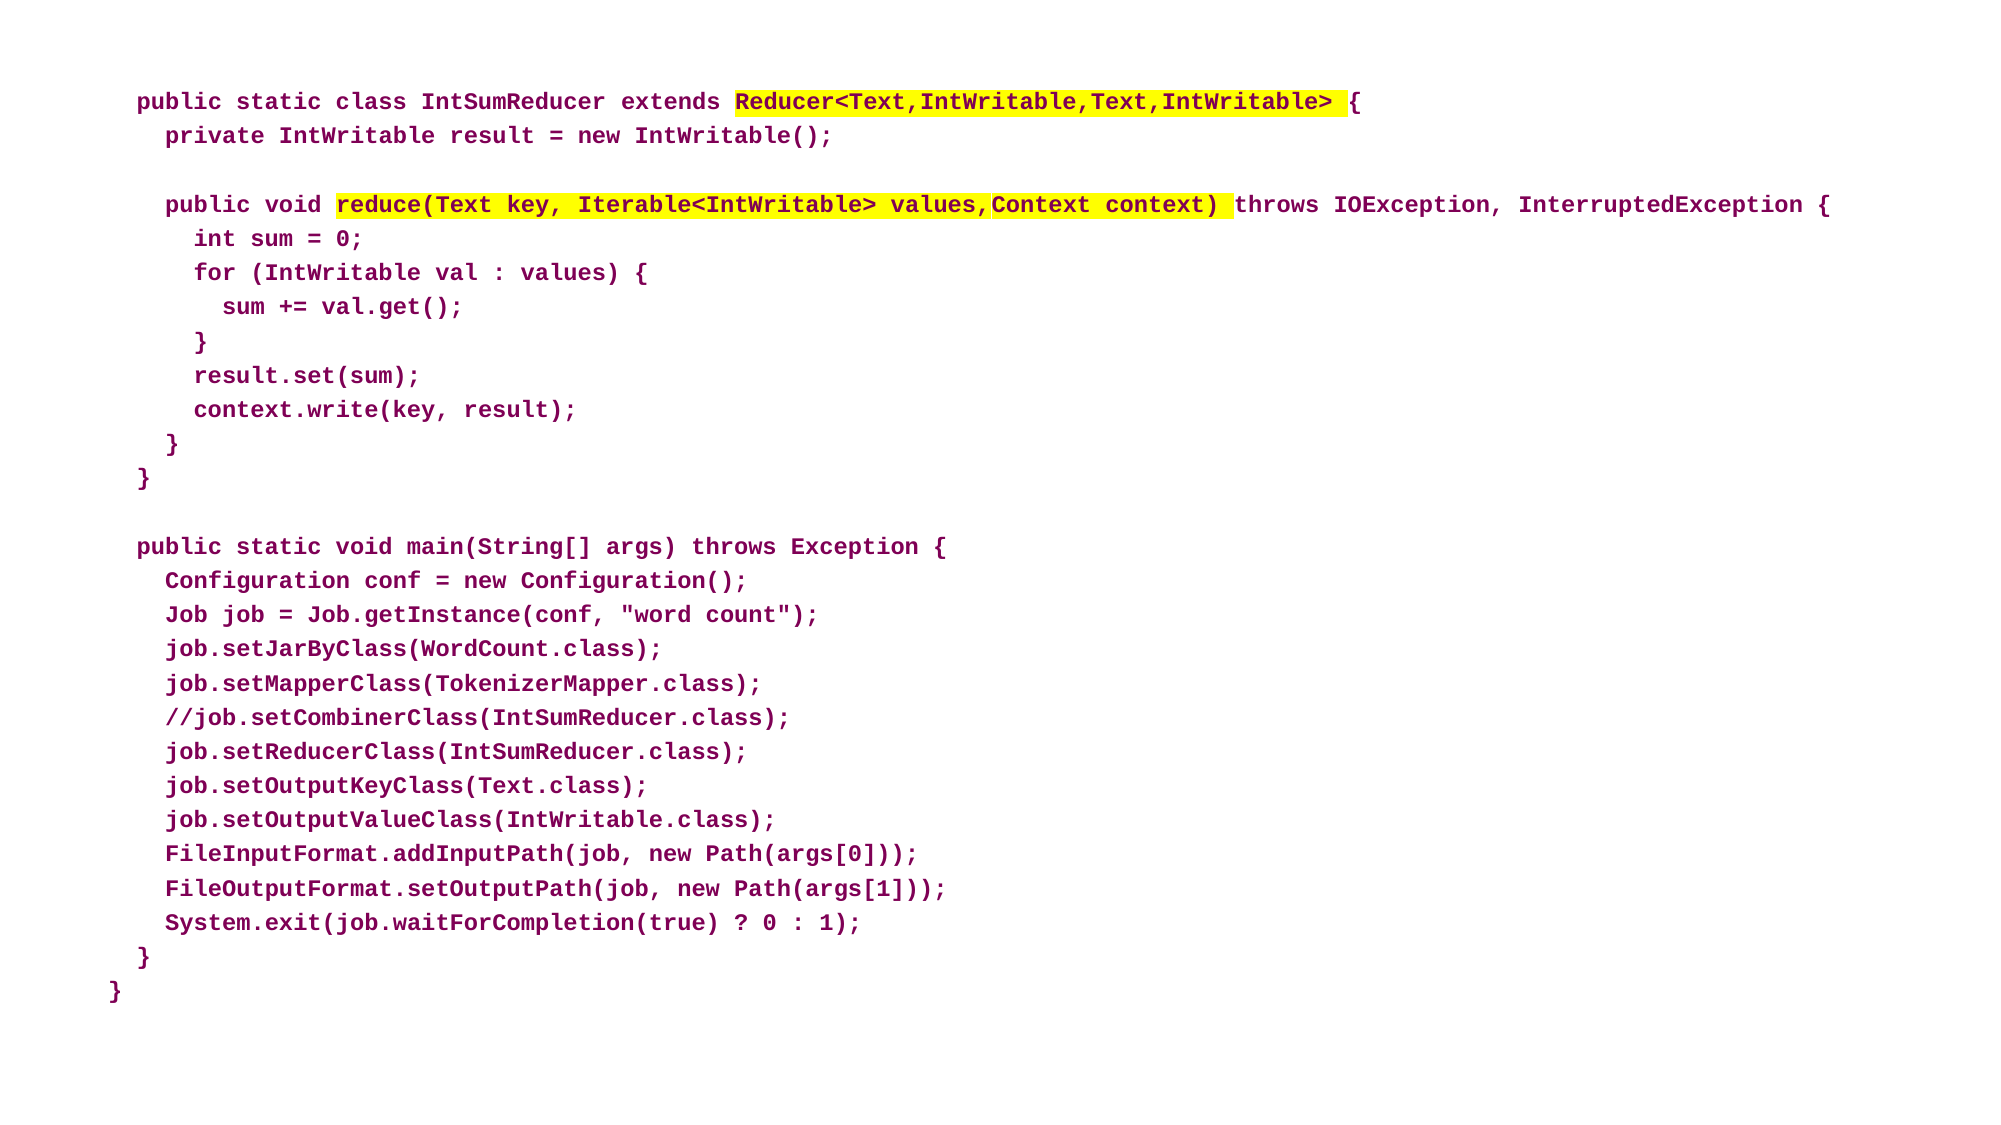

public static class IntSumReducer extends Reducer<Text,IntWritable,Text,IntWritable> {
    private IntWritable result = new IntWritable();

    public void reduce(Text key, Iterable<IntWritable> values,Context context) throws IOException, InterruptedException {
      int sum = 0;
      for (IntWritable val : values) {
        sum += val.get();
      }
      result.set(sum);
      context.write(key, result);
    }
  }

  public static void main(String[] args) throws Exception {
    Configuration conf = new Configuration();
    Job job = Job.getInstance(conf, "word count");
    job.setJarByClass(WordCount.class);
    job.setMapperClass(TokenizerMapper.class);
    //job.setCombinerClass(IntSumReducer.class);
    job.setReducerClass(IntSumReducer.class);
    job.setOutputKeyClass(Text.class);
    job.setOutputValueClass(IntWritable.class);
    FileInputFormat.addInputPath(job, new Path(args[0]));
    FileOutputFormat.setOutputPath(job, new Path(args[1]));
    System.exit(job.waitForCompletion(true) ? 0 : 1);
  }
}